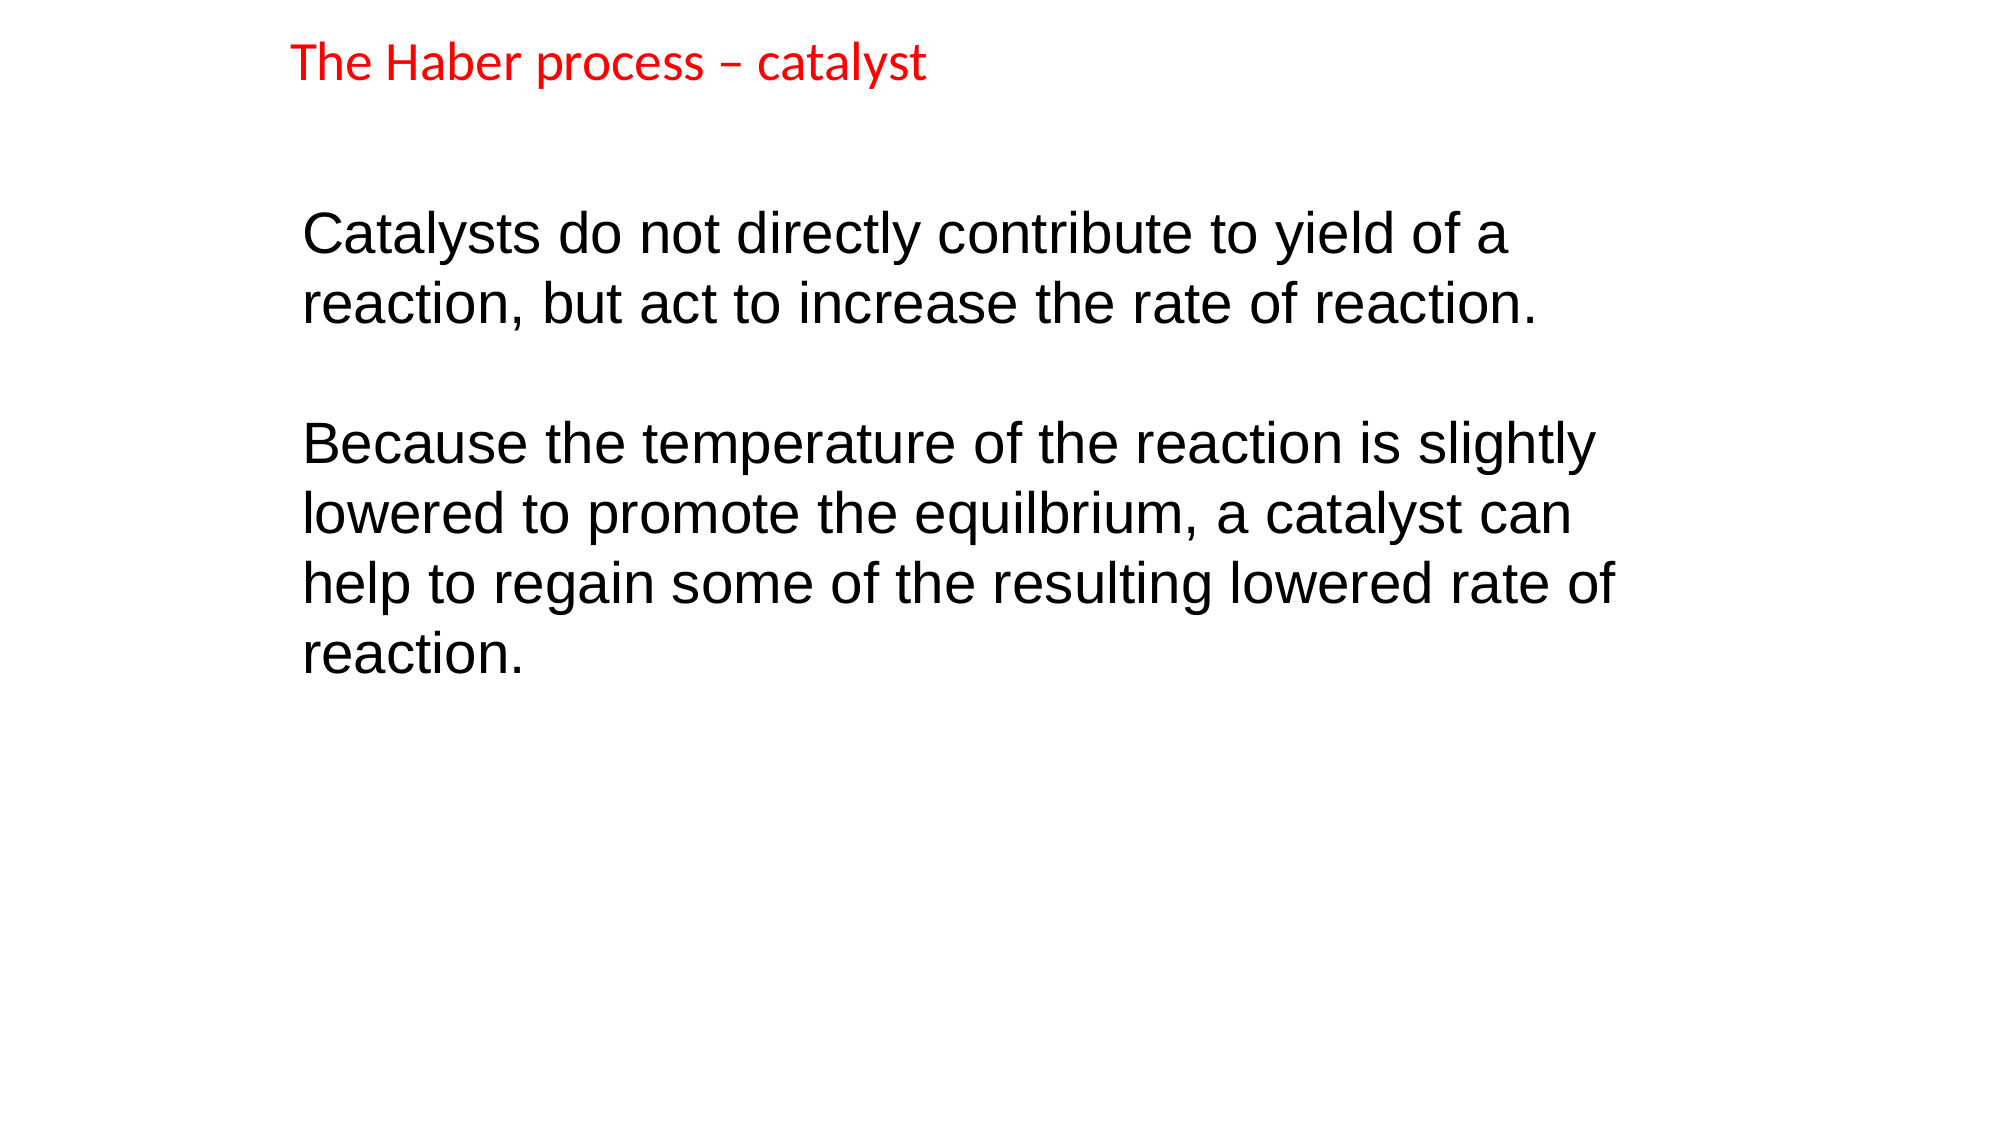

# The Haber process – catalyst
Catalysts do not directly contribute to yield of a reaction, but act to increase the rate of reaction.

Because the temperature of the reaction is slightly lowered to promote the equilbrium, a catalyst can help to regain some of the resulting lowered rate of reaction.